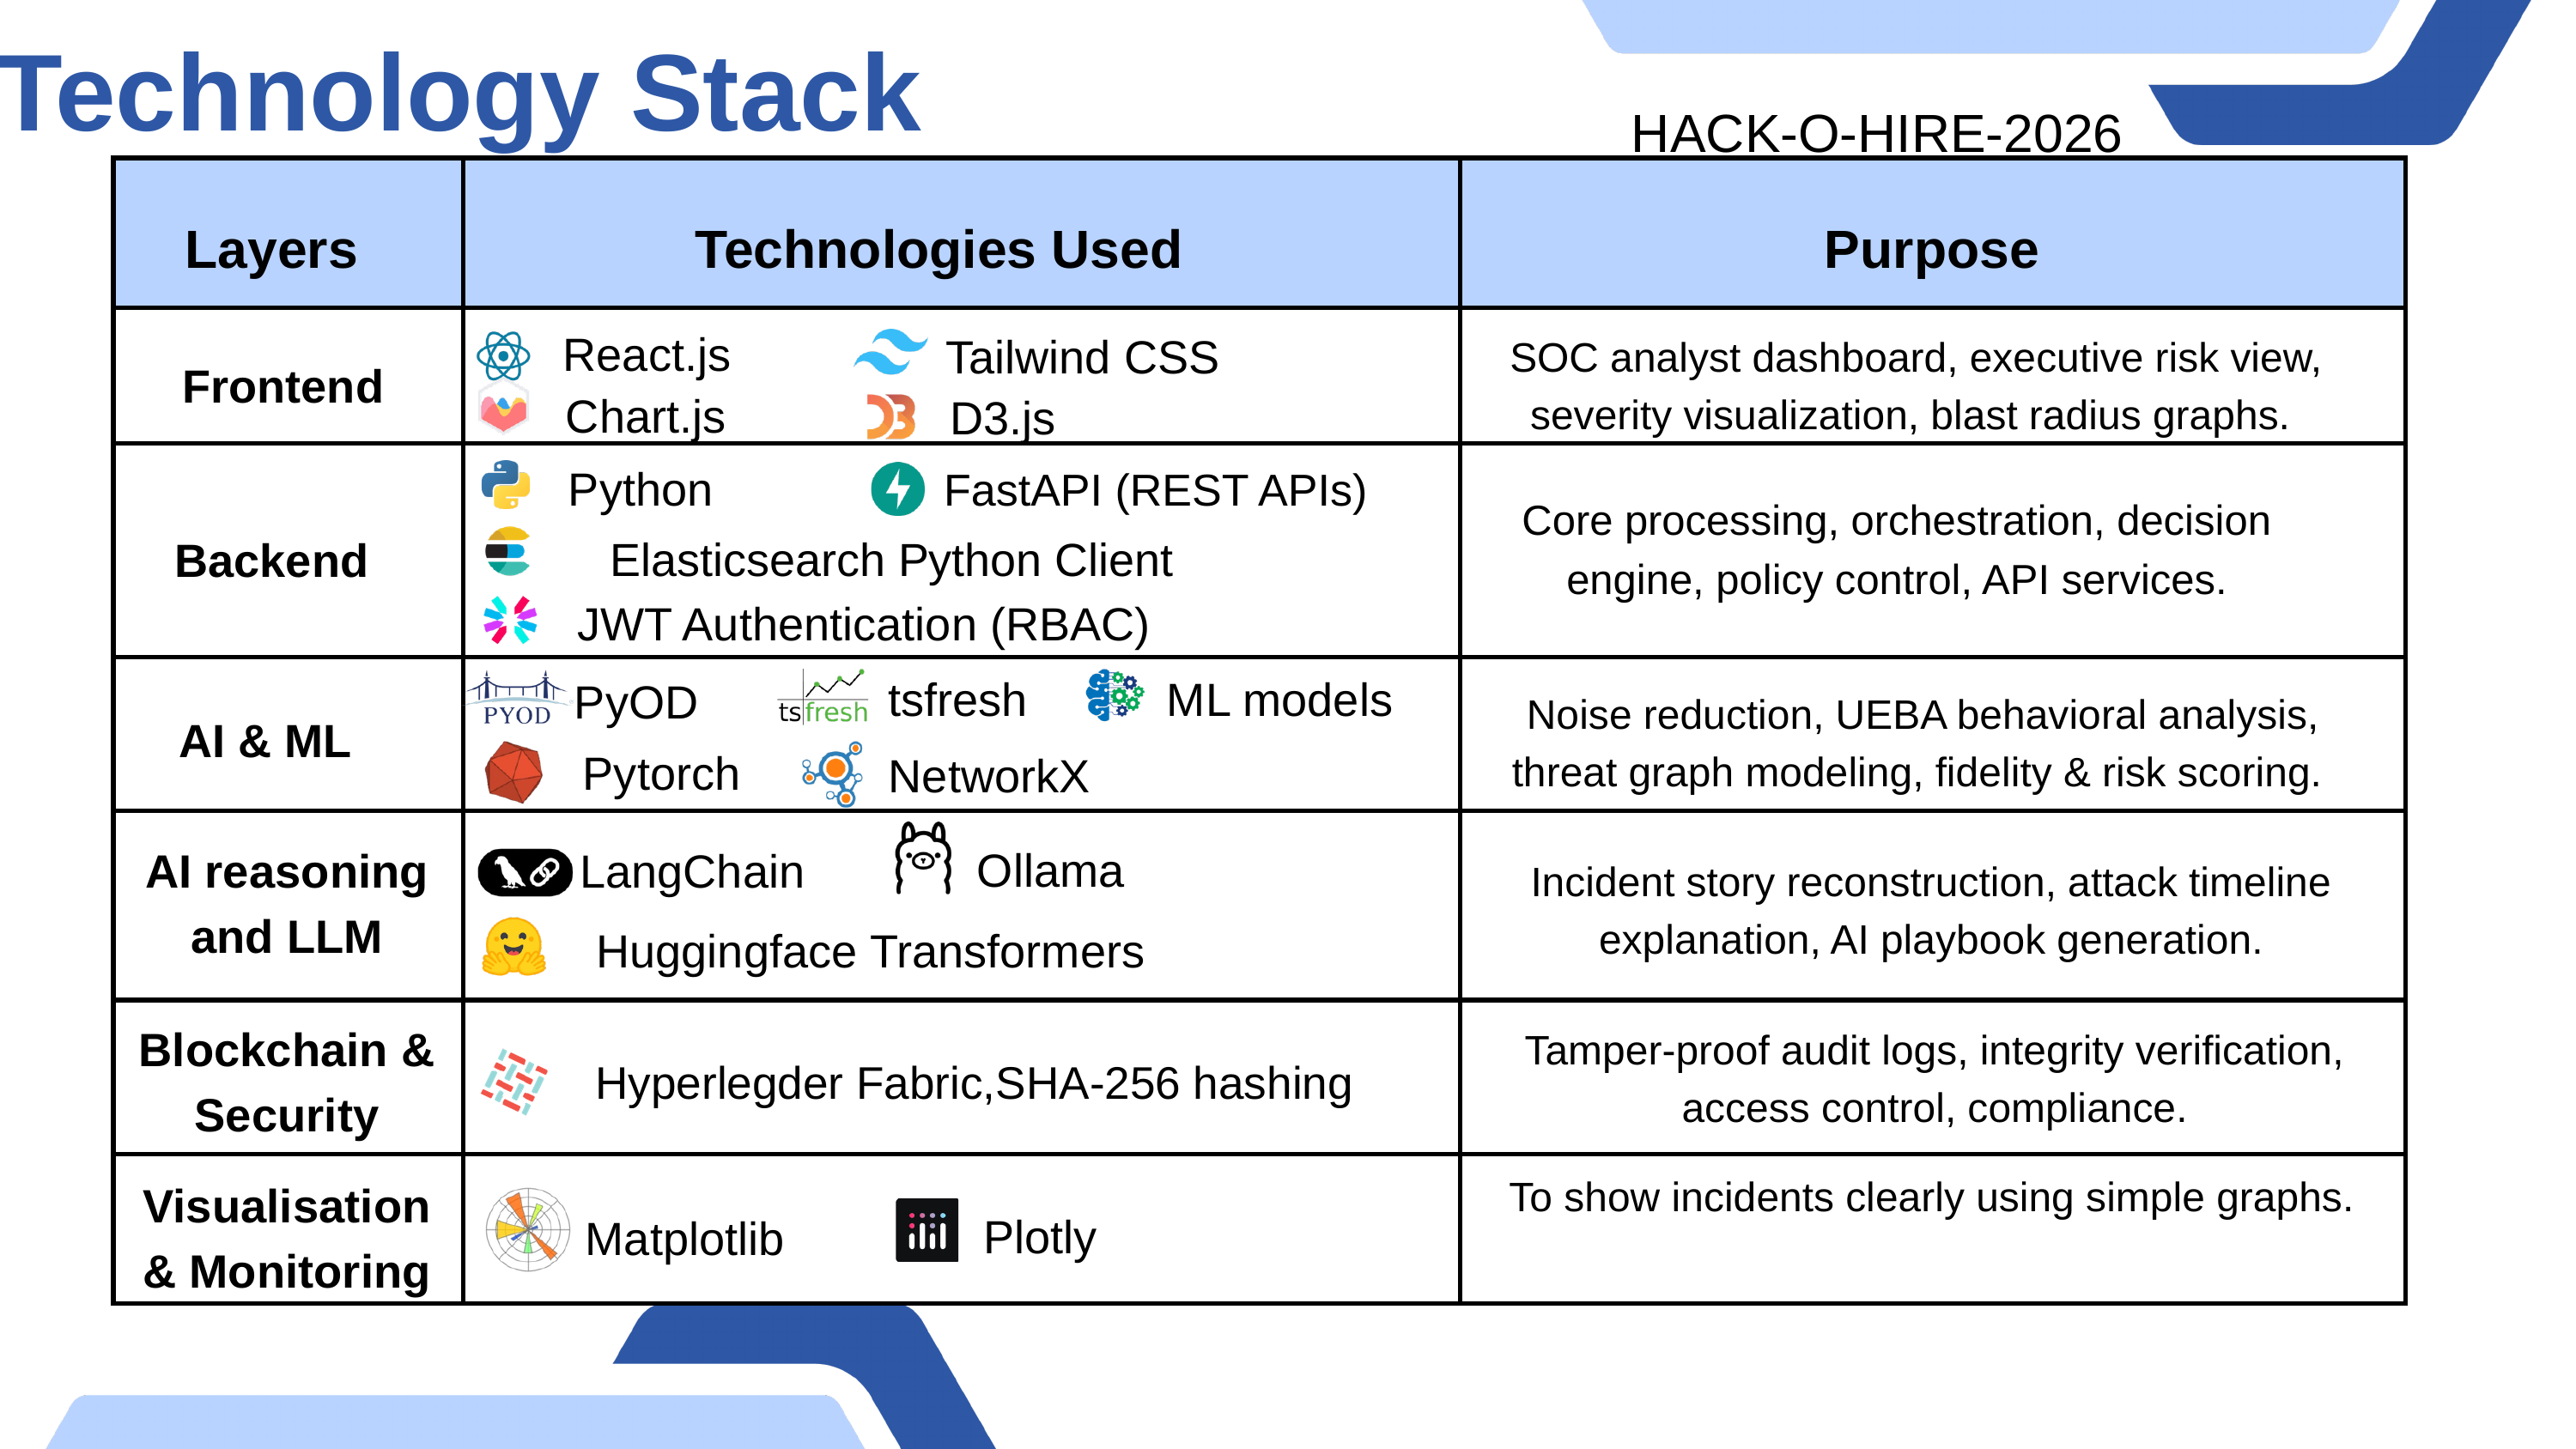

Technology Stack
HACK-O-HIRE-2026
|  |  |  |
| --- | --- | --- |
|  |  |  |
|  |  |  |
|  |  |  |
|  |  |  |
|  |  |  |
|  |  |  |
Layers
Technologies Used
Purpose
React.js
Tailwind CSS
 SOC analyst dashboard, executive risk view, severity visualization, blast radius graphs.

Frontend

Chart.js
D3.js

Python
FastAPI (REST APIs)

Core processing, orchestration, decision engine, policy control, API services.
   Elasticsearch Python Client

Backend
JWT Authentication (RBAC)

tsfresh
ML models

PyOD

 Noise reduction, UEBA behavioral analysis, threat graph modeling, fidelity & risk scoring.
AI & ML

Pytorch
NetworkX

AI reasoning and LLM
Ollama
LangChain
Incident story reconstruction, attack timeline explanation, AI playbook generation.

Huggingface Transformers
Blockchain & Security
Tamper-proof audit logs, integrity verification, access control, compliance.

Hyperlegder Fabric,SHA-256 hashing
To show incidents clearly using simple graphs.
Visualisation & Monitoring

Plotly

Matplotlib